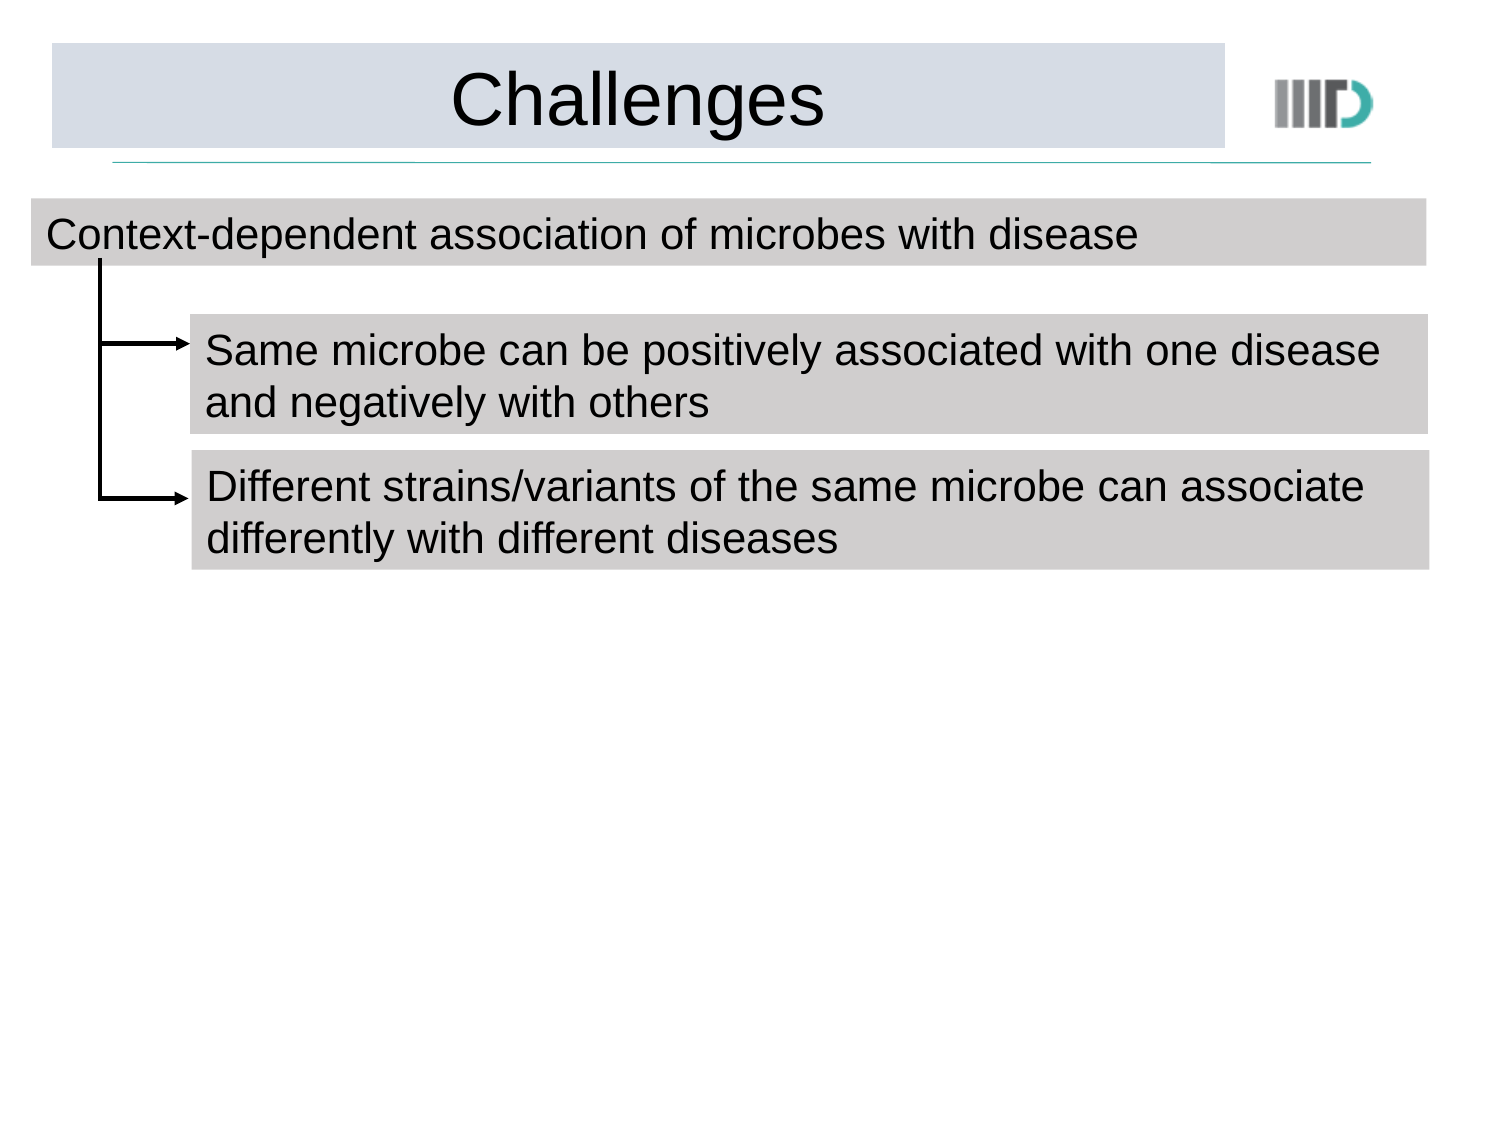

Challenges
Context-dependent association of microbes with disease
Same microbe can be positively associated with one disease and negatively with others
Different strains/variants of the same microbe can associate differently with different diseases